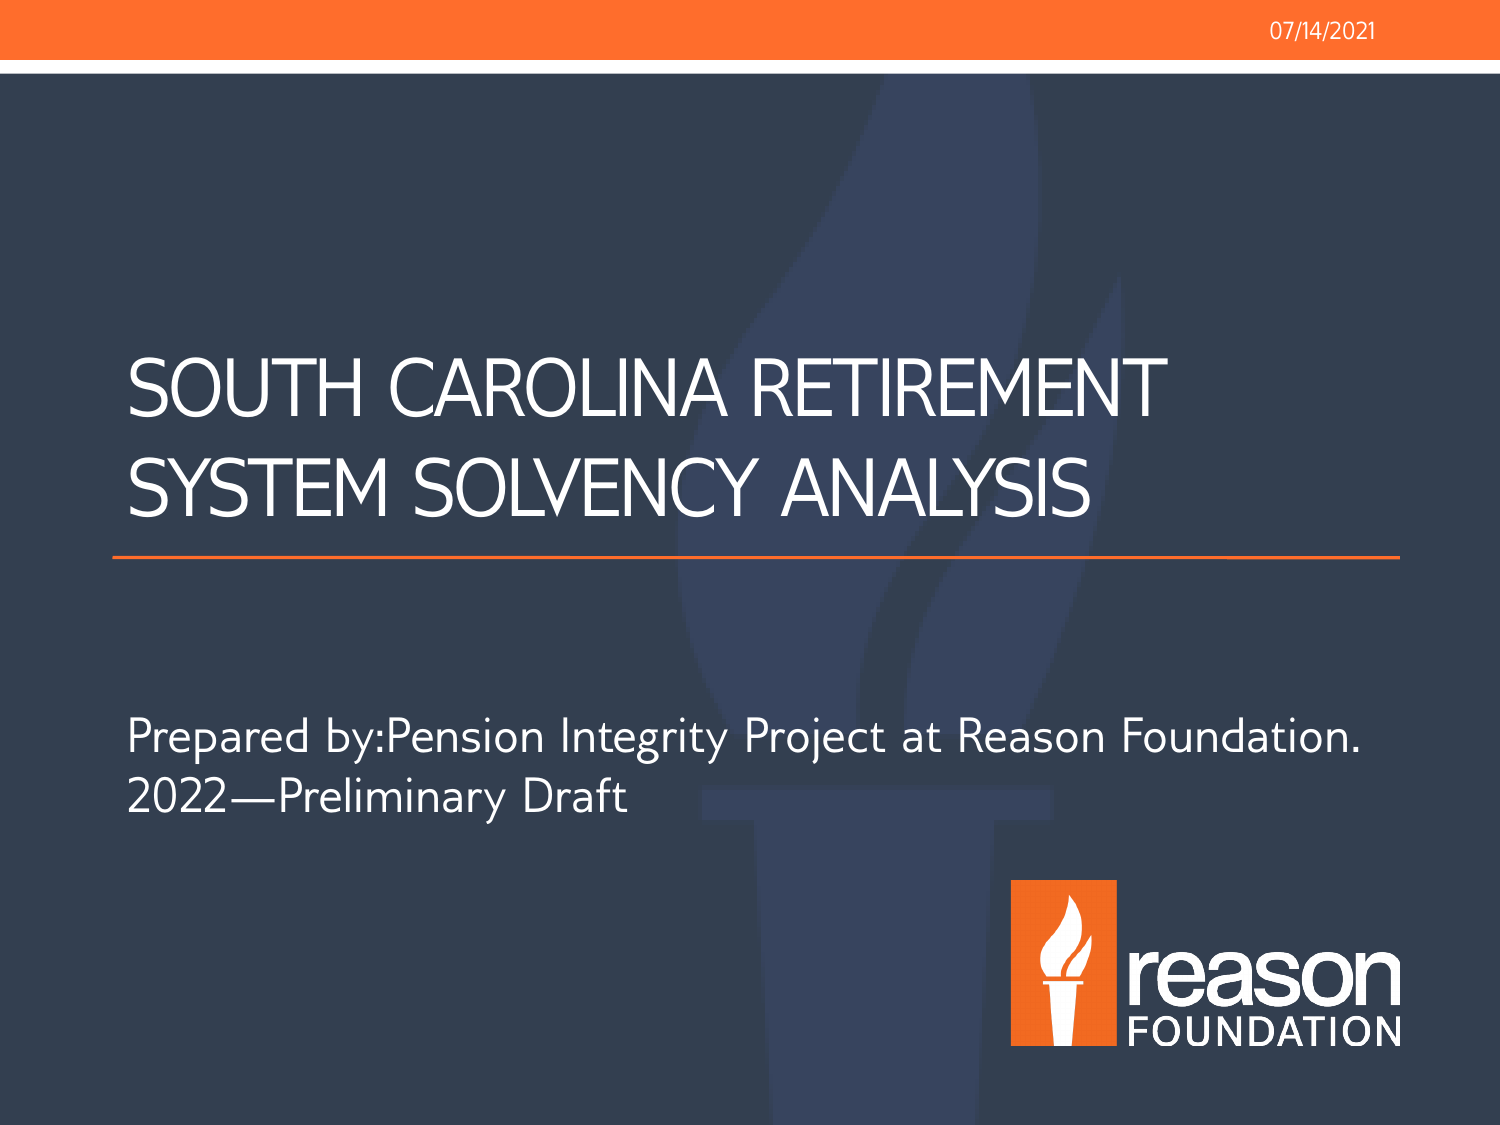

07/14/2021
# South Carolina Retirement System Solvency Analysis
Prepared by:Pension Integrity Project at Reason Foundation. 2022—Preliminary Draft